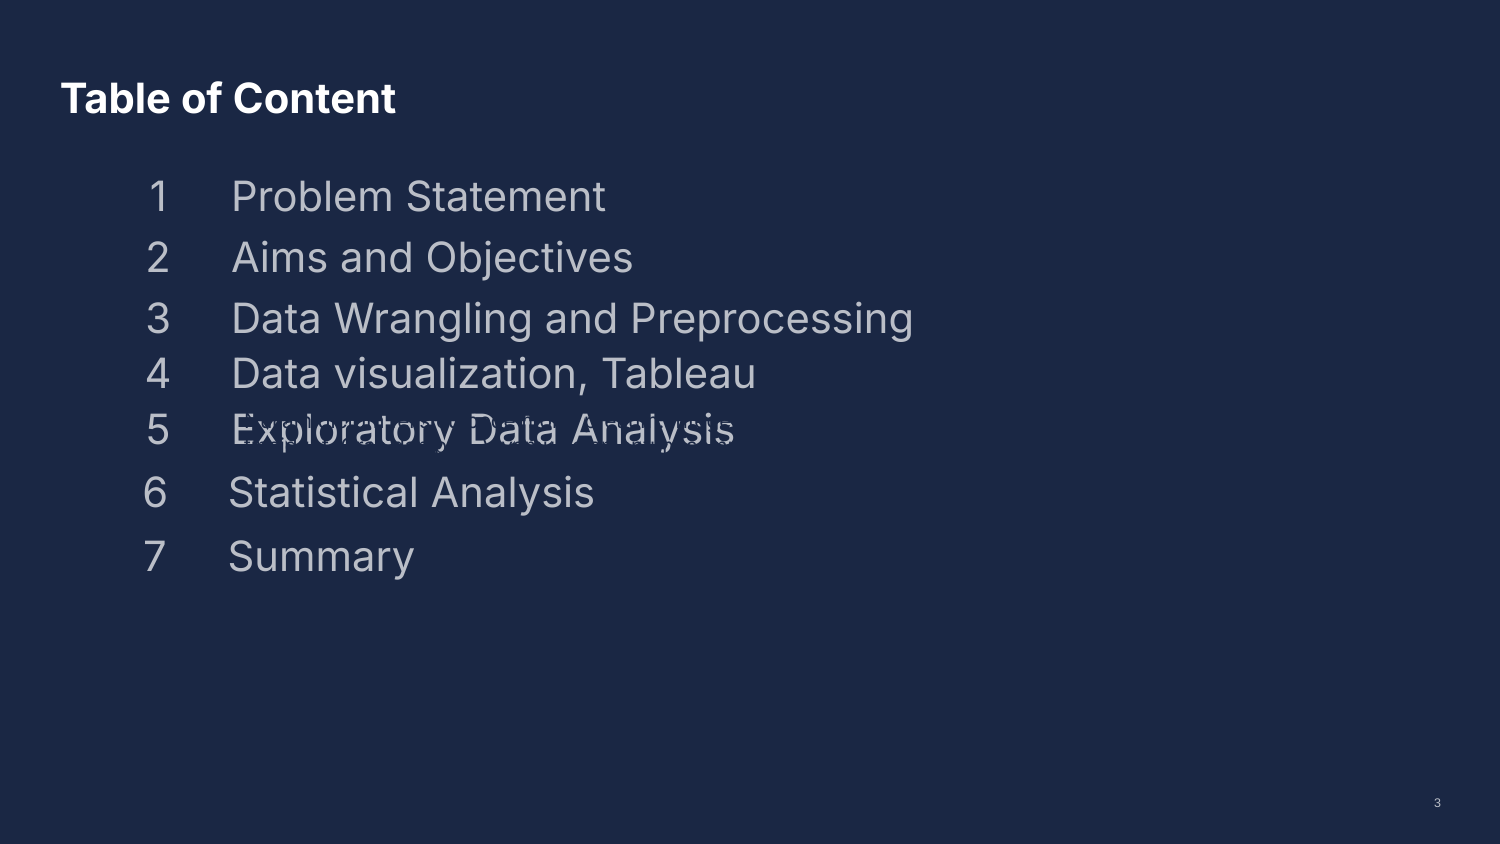

Table of Content

1
Problem Statement
2
Aims and Objectives
3
Data Wrangling and Preprocessing
Nullam dictum felis eu pede mollis pretium. Integer tincidunt. Cras dapibus. Vivamus elementum semper nisi.
4
Data visualization, Tableau
5
Exploratory Data Analysis
Nullam dictum felis eu pede mollis pretium. Integer tincidunt. Cras dapibus. Vivamus elementum semper nisi.
6
Statistical Analysis
Aliquam lorem ante, dapibus in, viverra quis, feugiat a, tellus. Phasellus viverra nulla ut metus varius laoreet.
7
Summary
Aliquam lorem ante, dapibus in, viverra quis, feugiat a, tellus. Phasellus viverra nulla ut metus varius laoreet.